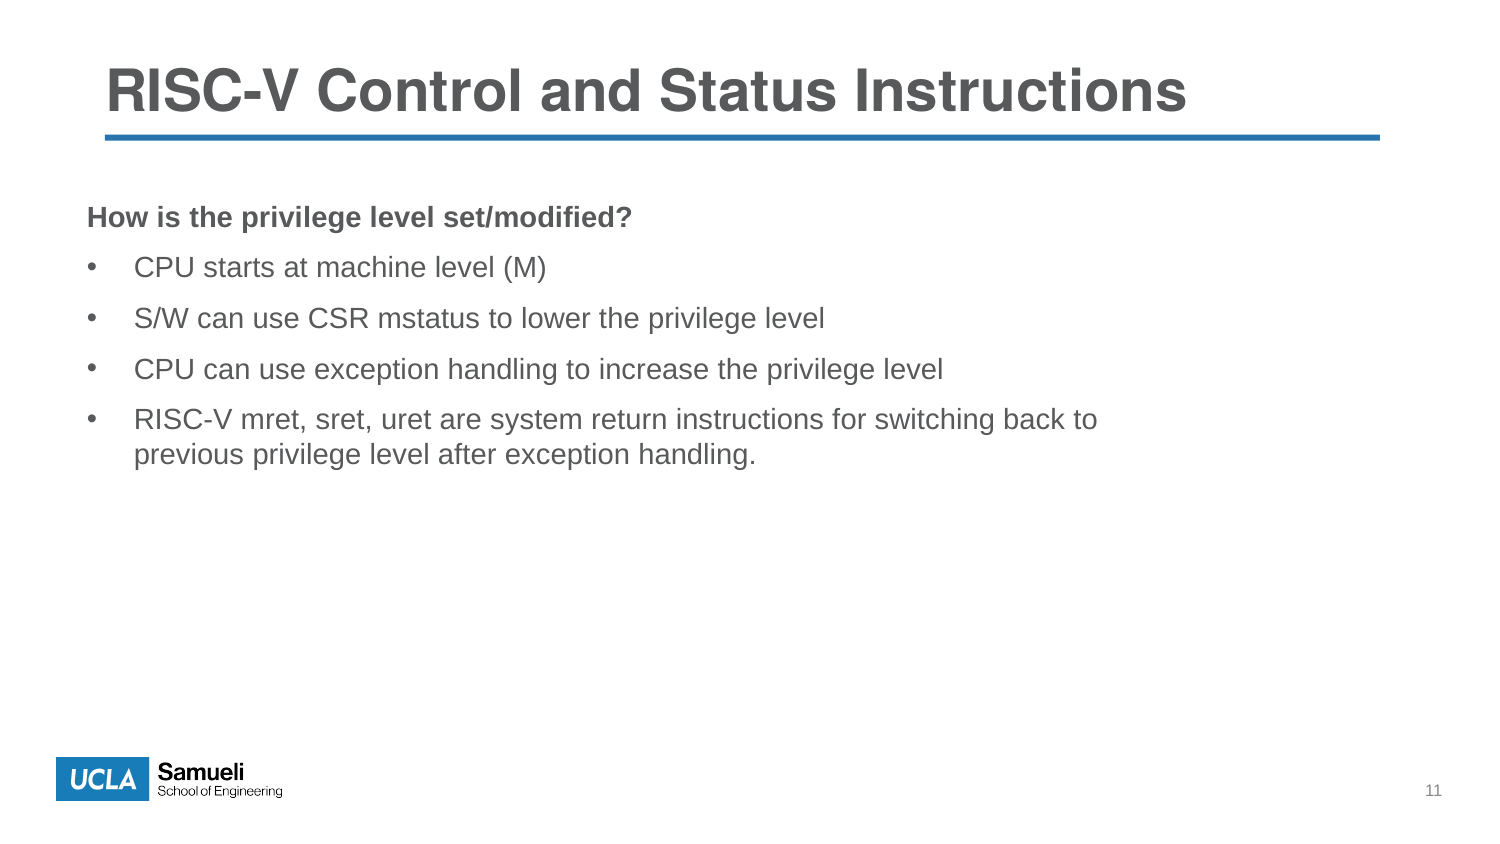

# RISC-V Control and Status Instructions
How is the privilege level set/modified?
CPU starts at machine level (M)
S/W can use CSR mstatus to lower the privilege level
CPU can use exception handling to increase the privilege level
RISC-V mret, sret, uret are system return instructions for switching back to previous privilege level after exception handling.

11